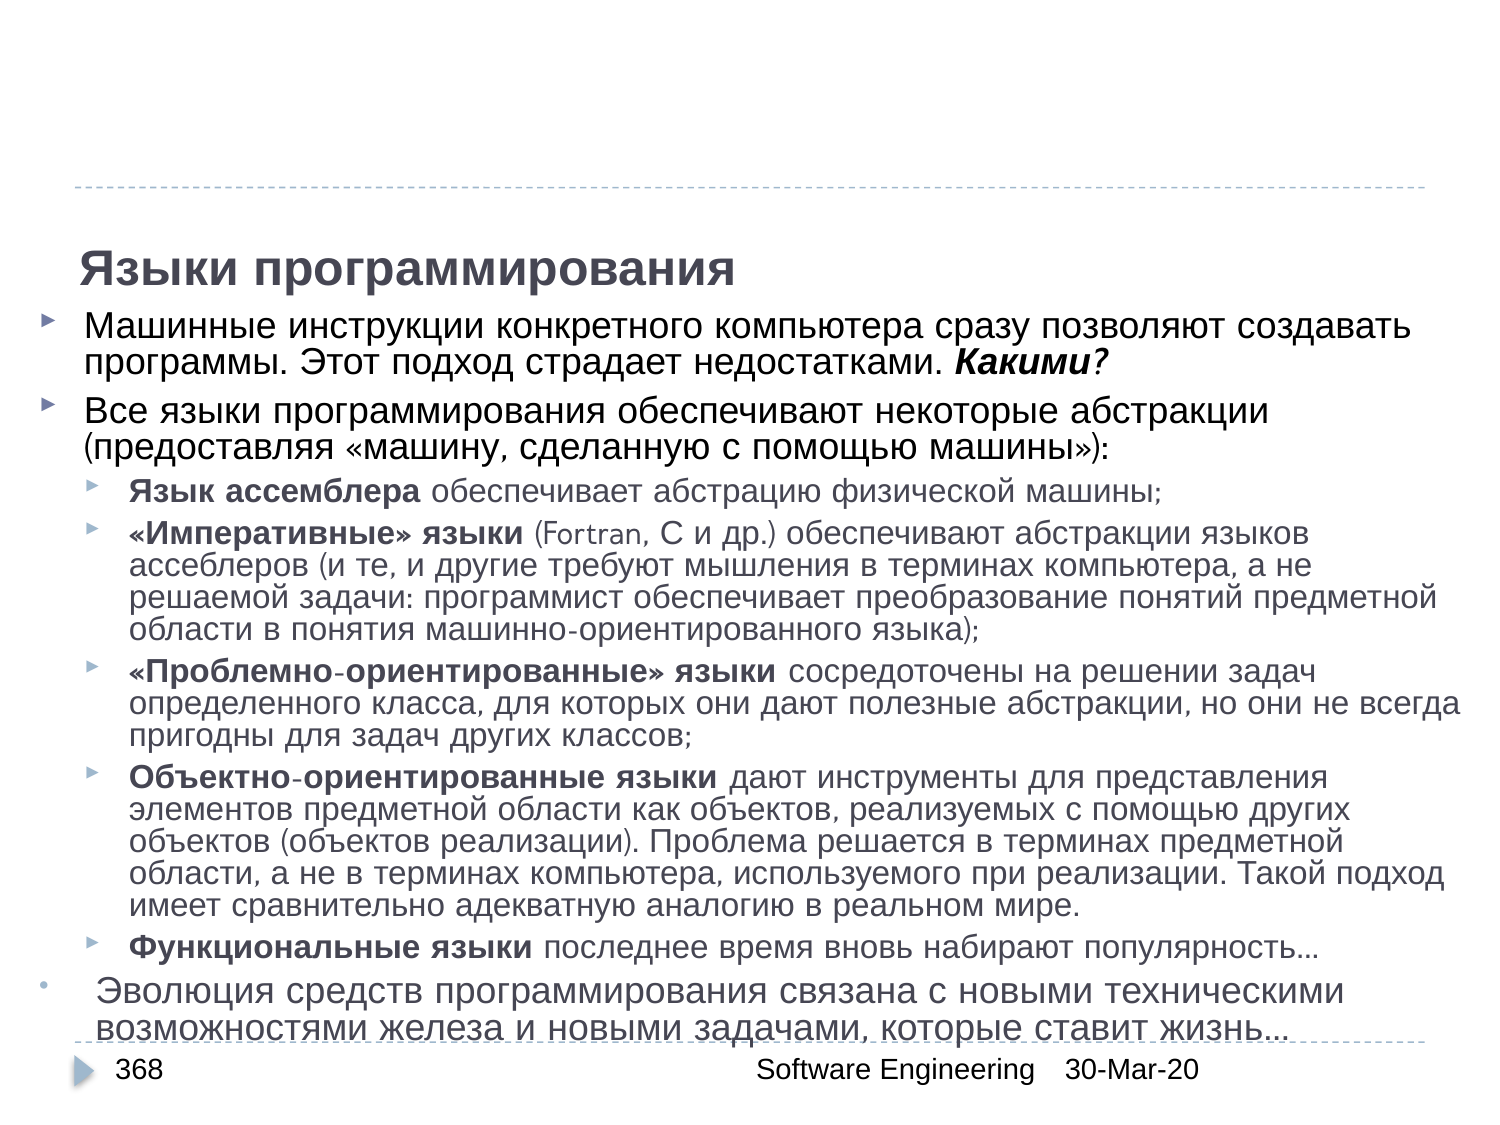

# Языки программирования
Машинные инструкции конкретного компьютера сразу позволяют создавать программы. Этот подход страдает недостатками. Какими?
Все языки программирования обеспечивают некоторые абстракции (предоставляя «машину, сделанную с помощью машины»):
Язык ассемблера обеспечивает абстрацию физической машины;
«Императивные» языки (Fortran, С и др.) обеспечивают абстракции языков ассеблеров (и те, и другие требуют мышления в терминах компьютера, а не решаемой задачи: программист обеспечивает преобразование понятий предметной области в понятия машинно-ориентированного языка);
«Проблемно-ориентированные» языки сосредоточены на решении задач определенного класса, для которых они дают полезные абстракции, но они не всегда пригодны для задач других классов;
Объектно-ориентированные языки дают инструменты для представления элементов предметной области как объектов, реализуемых с помощью других объектов (объектов реализации). Проблема решается в терминах предметной области, а не в терминах компьютера, используемого при реализации. Такой подход имеет сравнительно адекватную аналогию в реальном мире.
Функциональные языки последнее время вновь набирают популярность...
Эволюция средств программирования связана с новыми техническими возможностями железа и новыми задачами, которые ставит жизнь...
368
Software Engineering
30-Mar-20